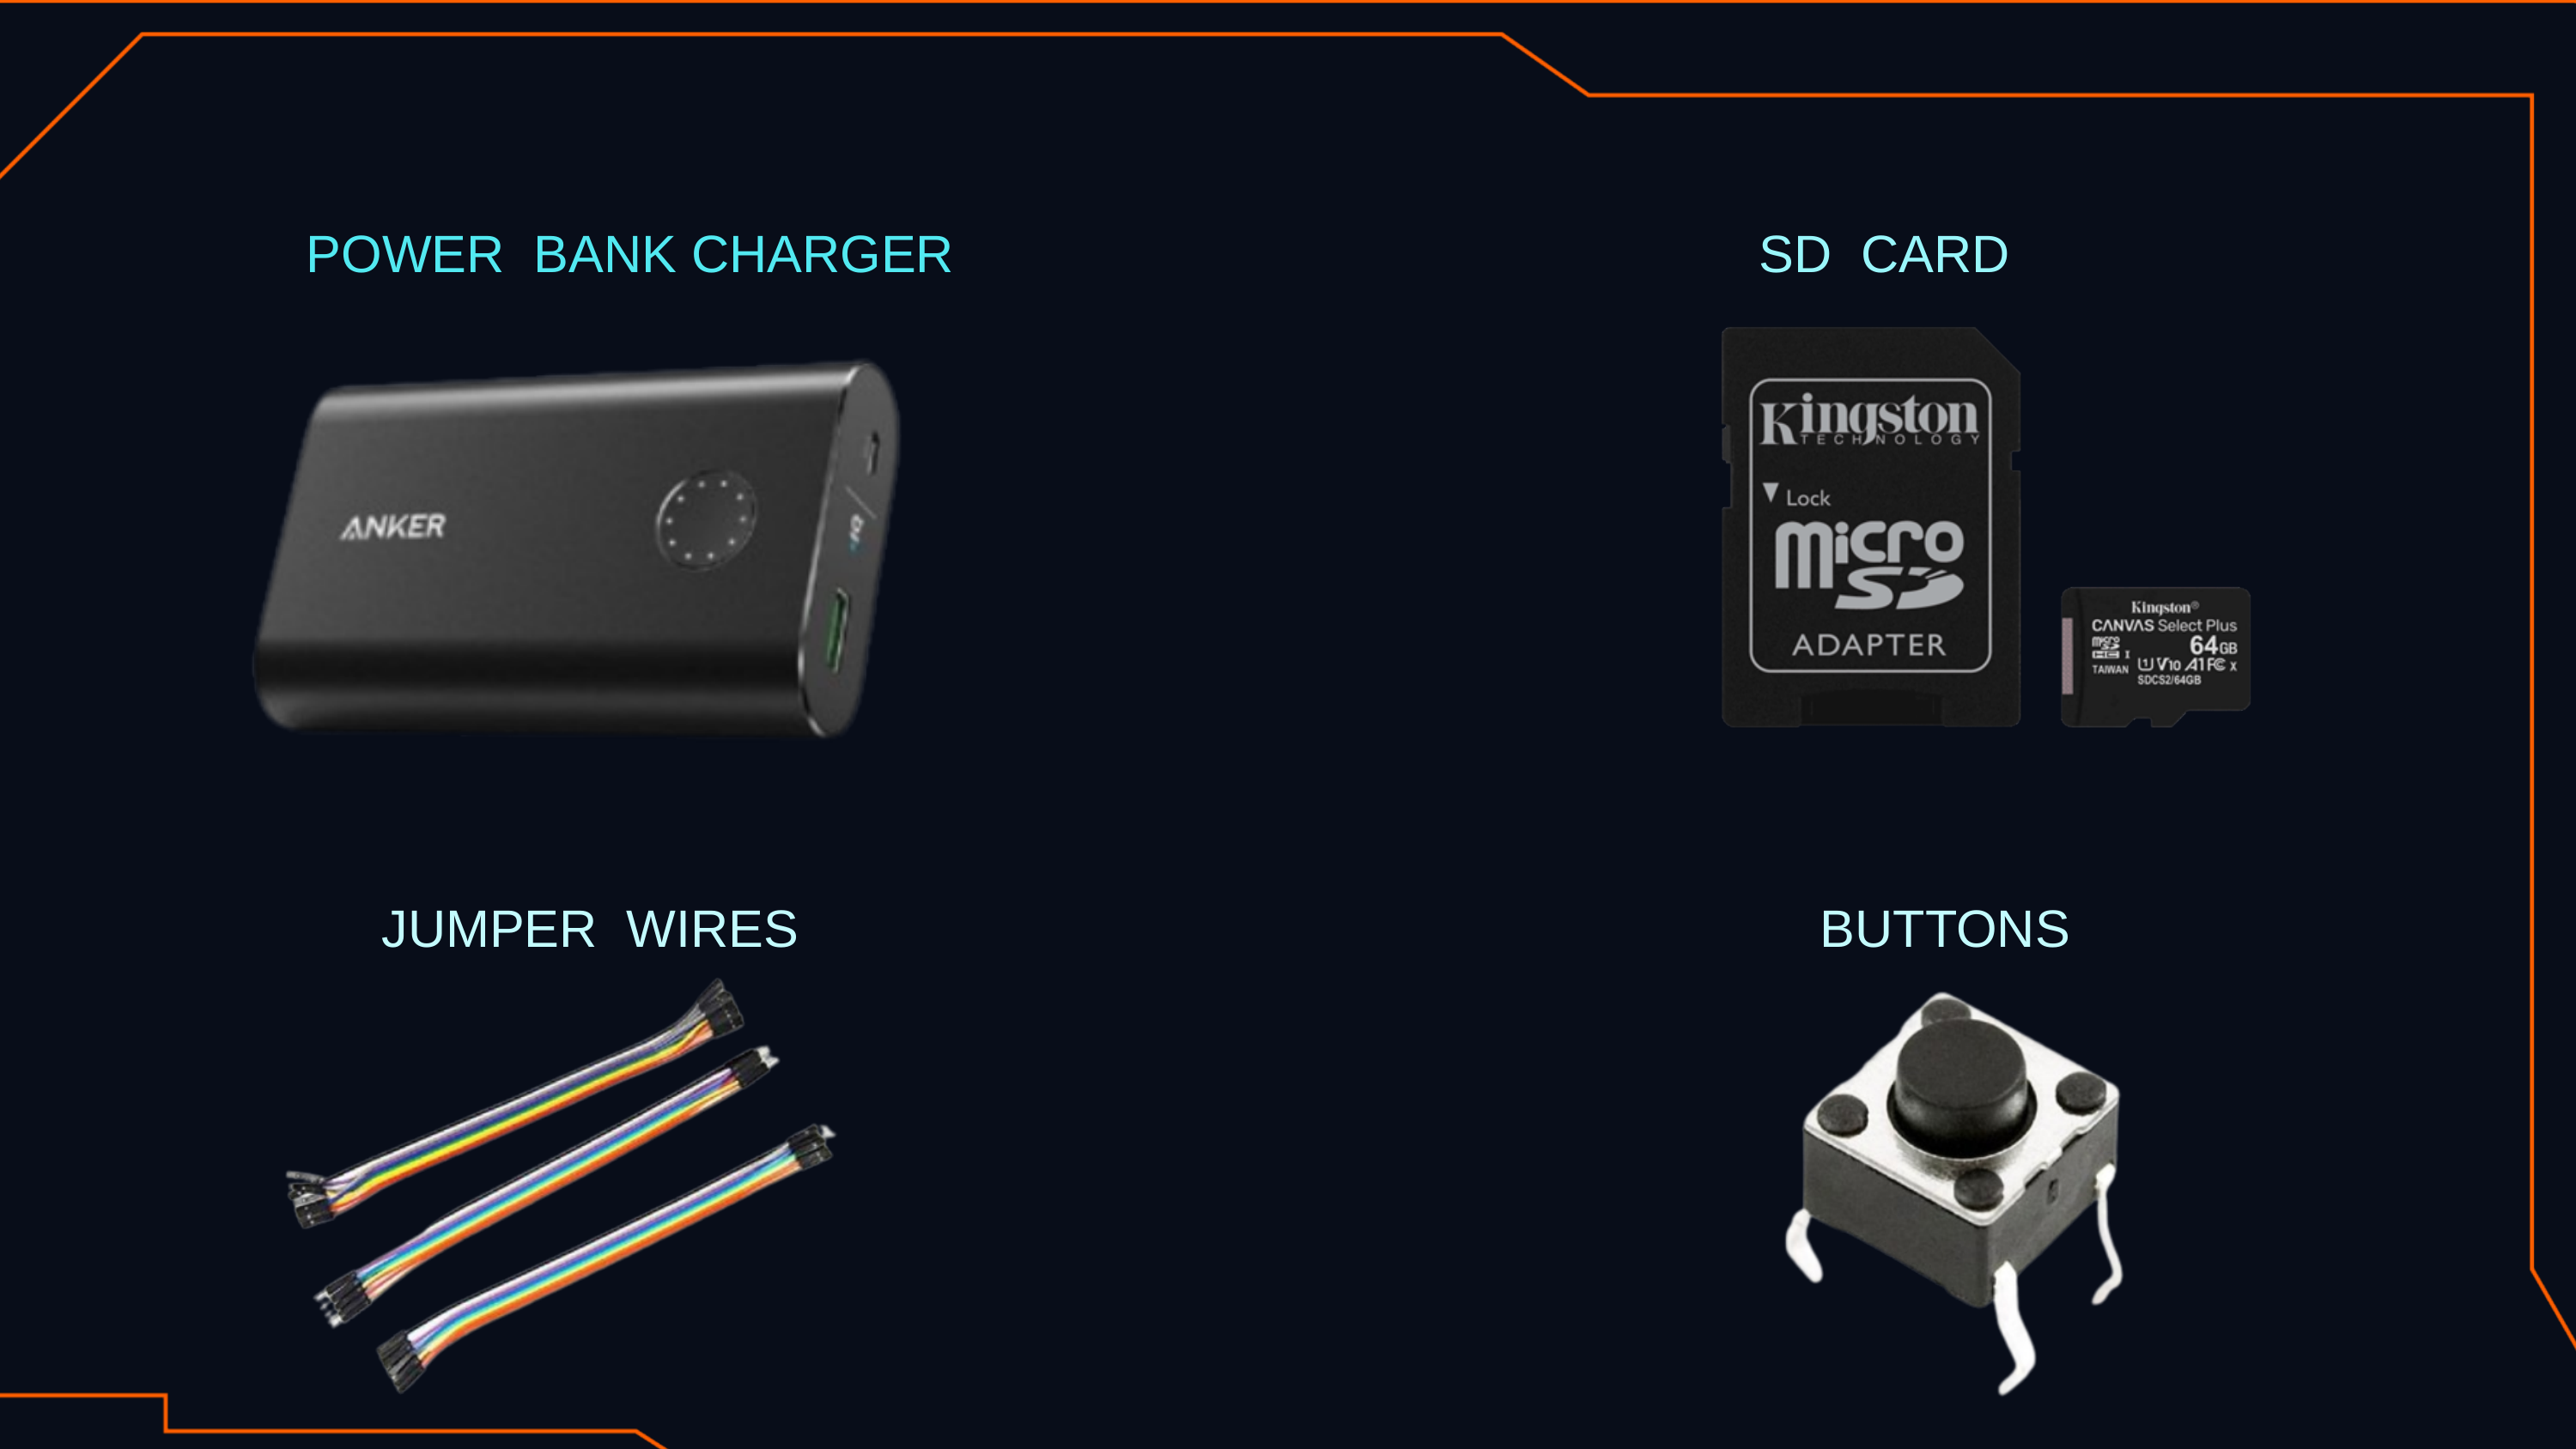

POWER  BANK CHARGER
SD  CARD

JUMPER  WIRES
BUTTONS